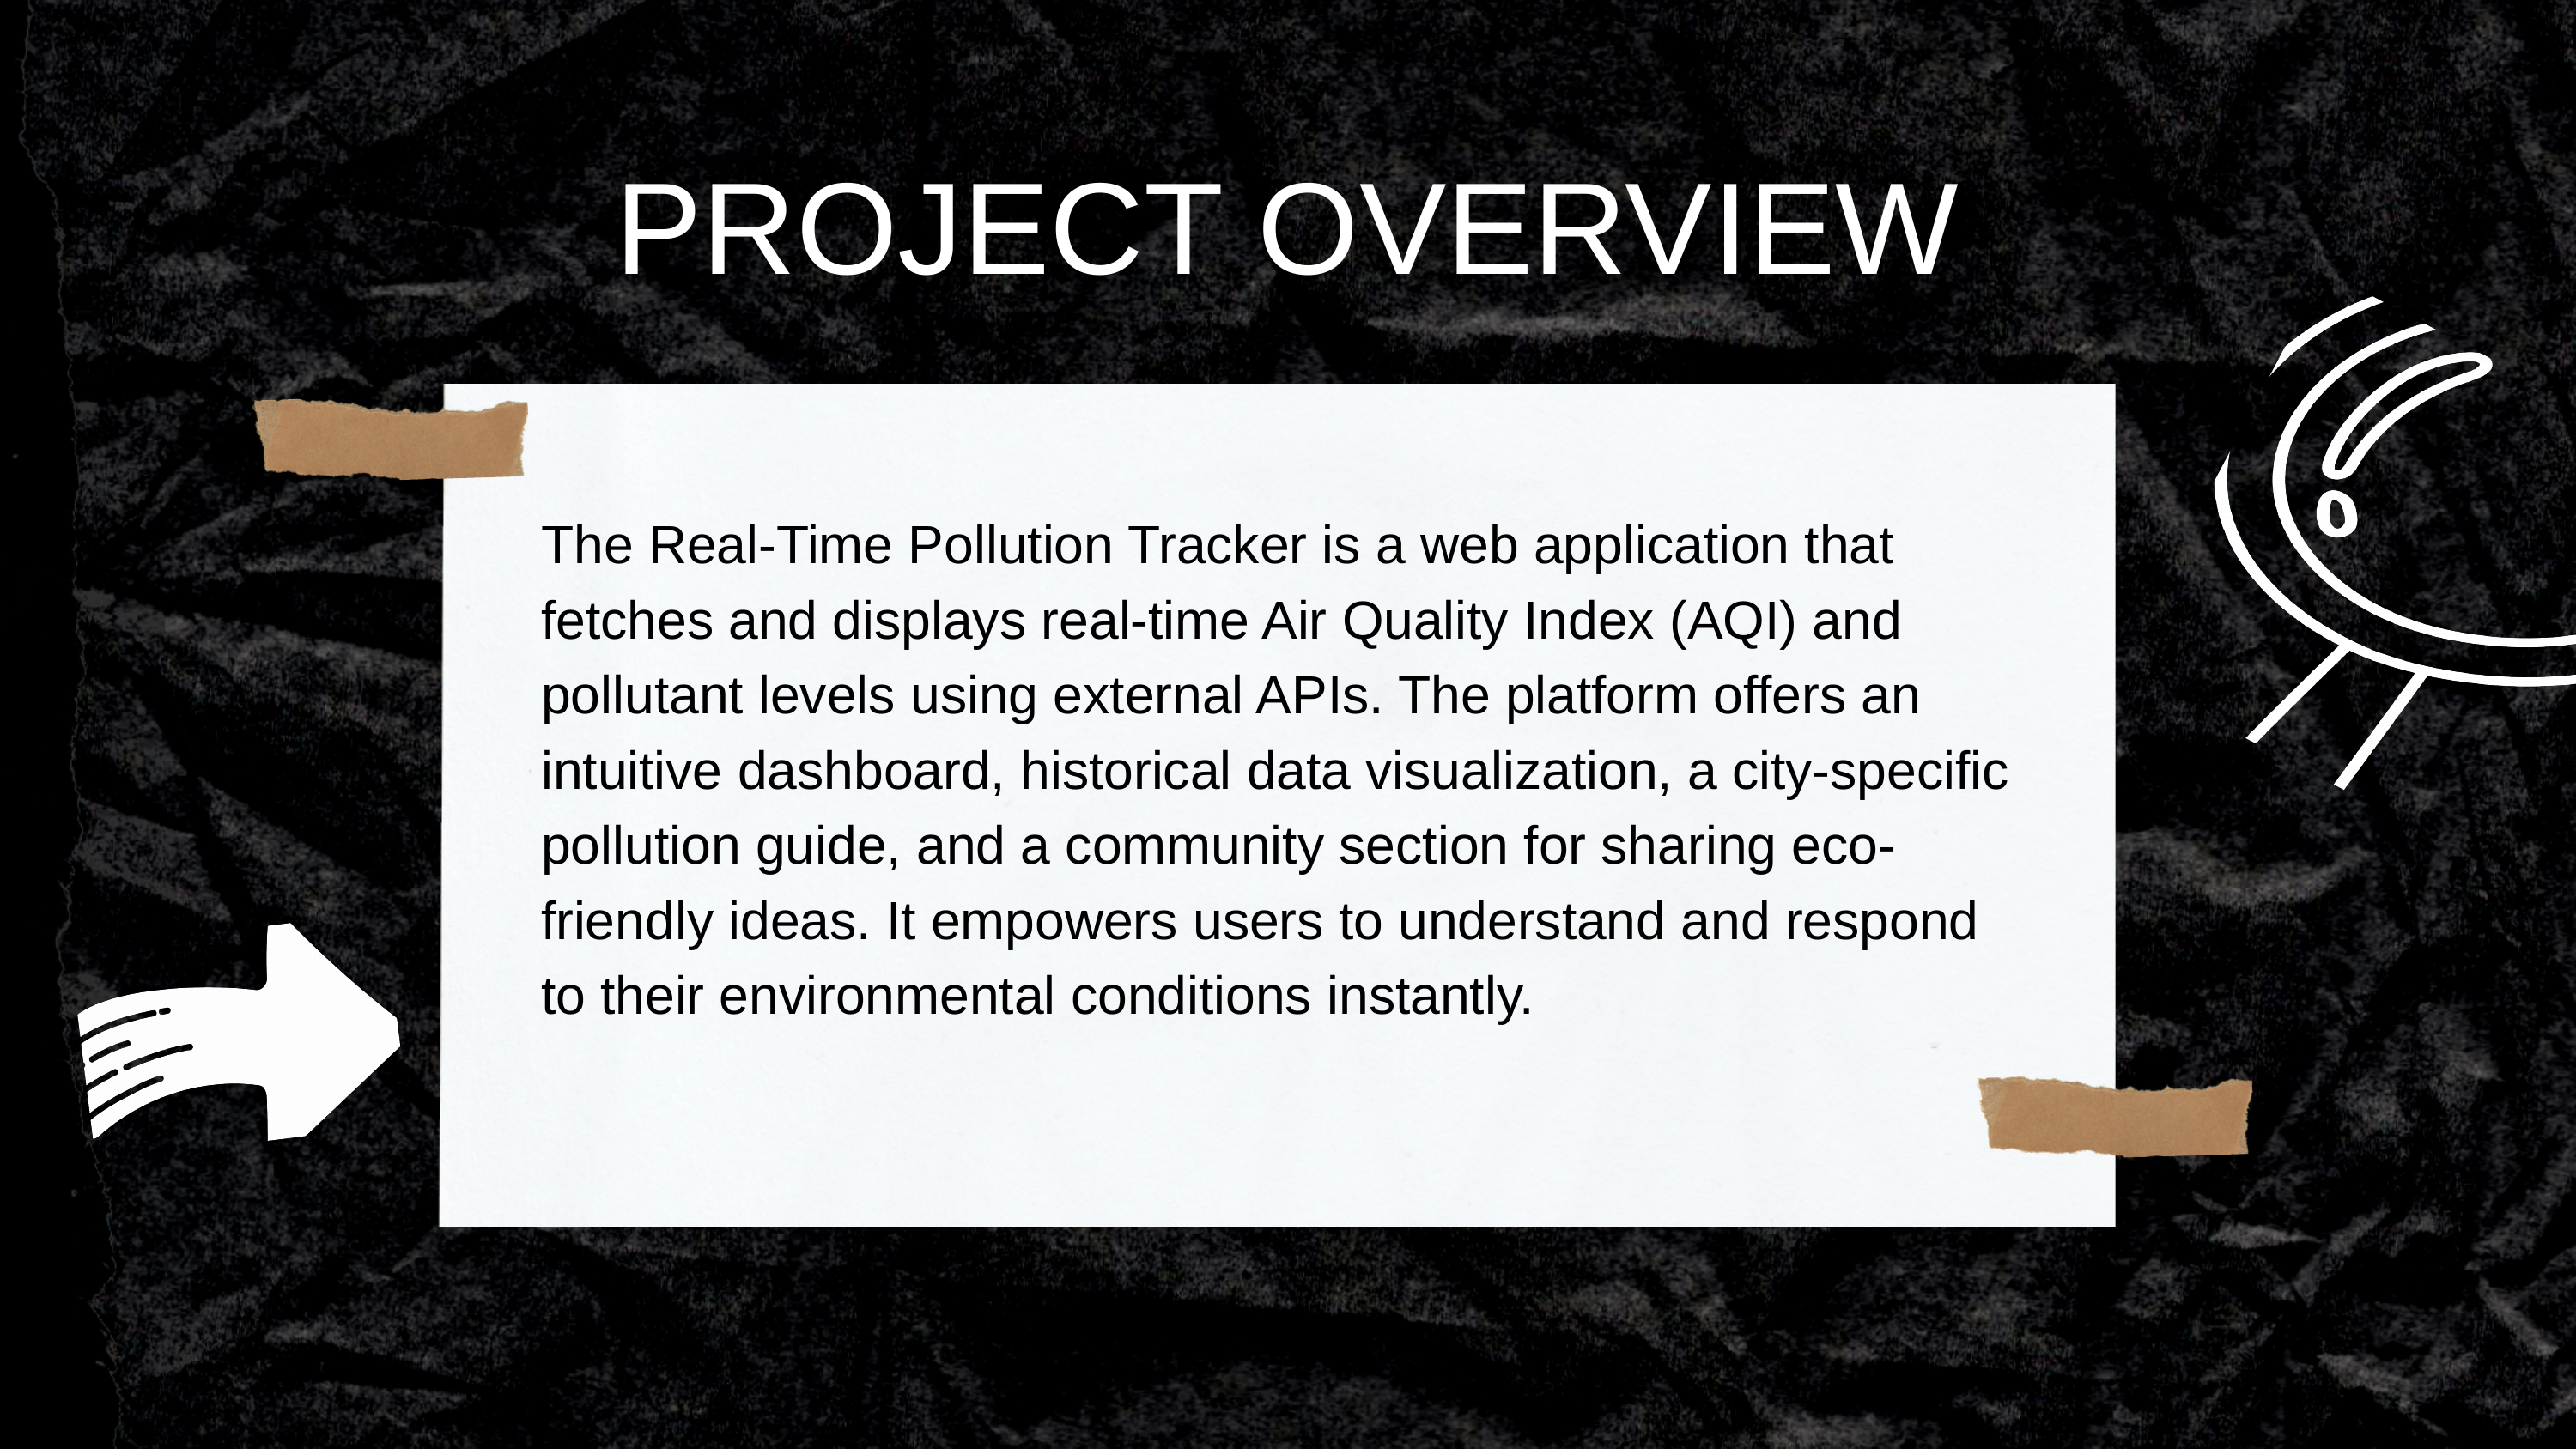

PROJECT OVERVIEW

The Real-Time Pollution Tracker is a web application that fetches and displays real-time Air Quality Index (AQI) and pollutant levels using external APIs. The platform offers an intuitive dashboard, historical data visualization, a city-specific pollution guide, and a community section for sharing eco-friendly ideas. It empowers users to understand and respond to their environmental conditions instantly.